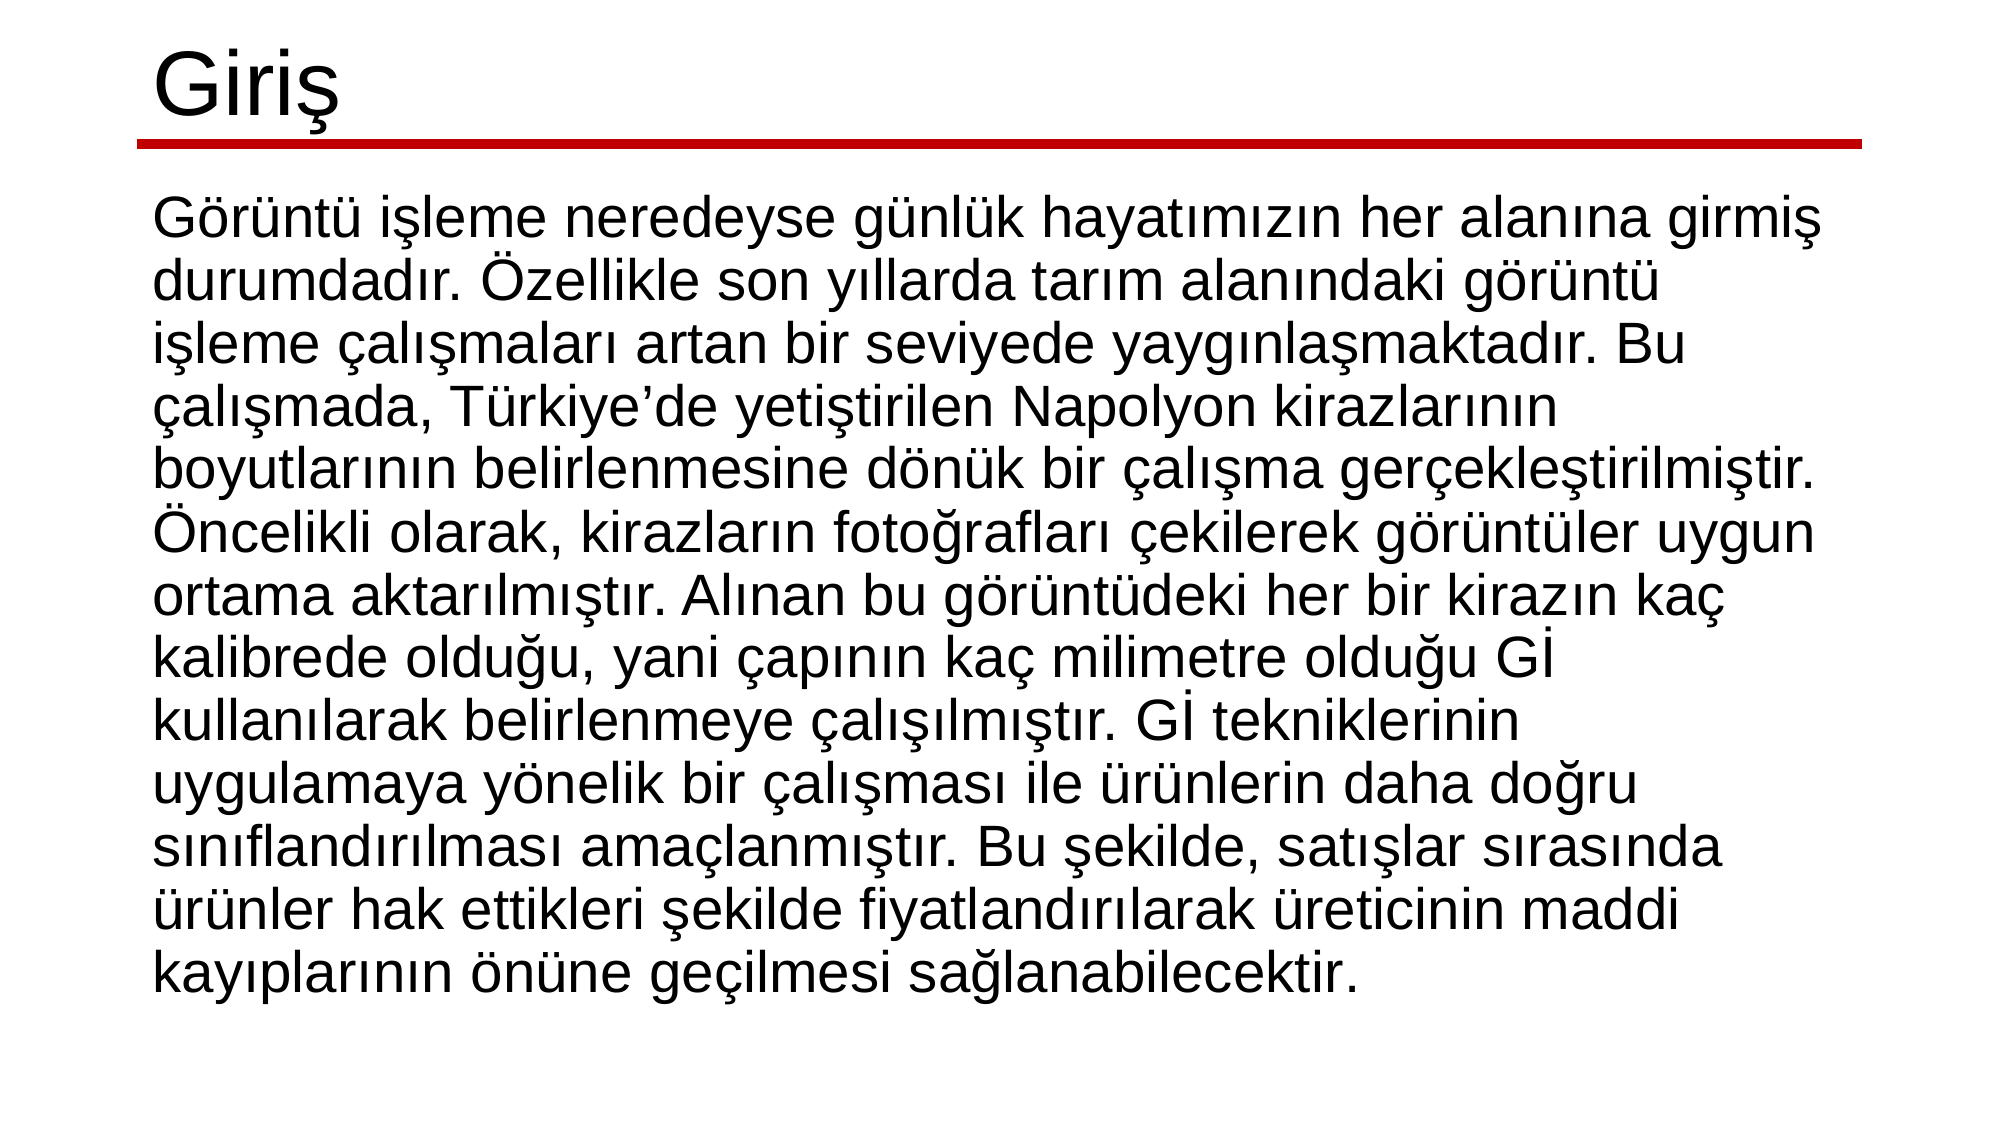

# Giriş
Görüntü işleme neredeyse günlük hayatımızın her alanına girmiş durumdadır. Özellikle son yıllarda tarım alanındaki görüntü işleme çalışmaları artan bir seviyede yaygınlaşmaktadır. Bu çalışmada, Türkiye’de yetiştirilen Napolyon kirazlarının boyutlarının belirlenmesine dönük bir çalışma gerçekleştirilmiştir. Öncelikli olarak, kirazların fotoğrafları çekilerek görüntüler uygun ortama aktarılmıştır. Alınan bu görüntüdeki her bir kirazın kaç kalibrede olduğu, yani çapının kaç milimetre olduğu Gİ kullanılarak belirlenmeye çalışılmıştır. Gİ tekniklerinin uygulamaya yönelik bir çalışması ile ürünlerin daha doğru sınıflandırılması amaçlanmıştır. Bu şekilde, satışlar sırasında ürünler hak ettikleri şekilde fiyatlandırılarak üreticinin maddi kayıplarının önüne geçilmesi sağlanabilecektir.